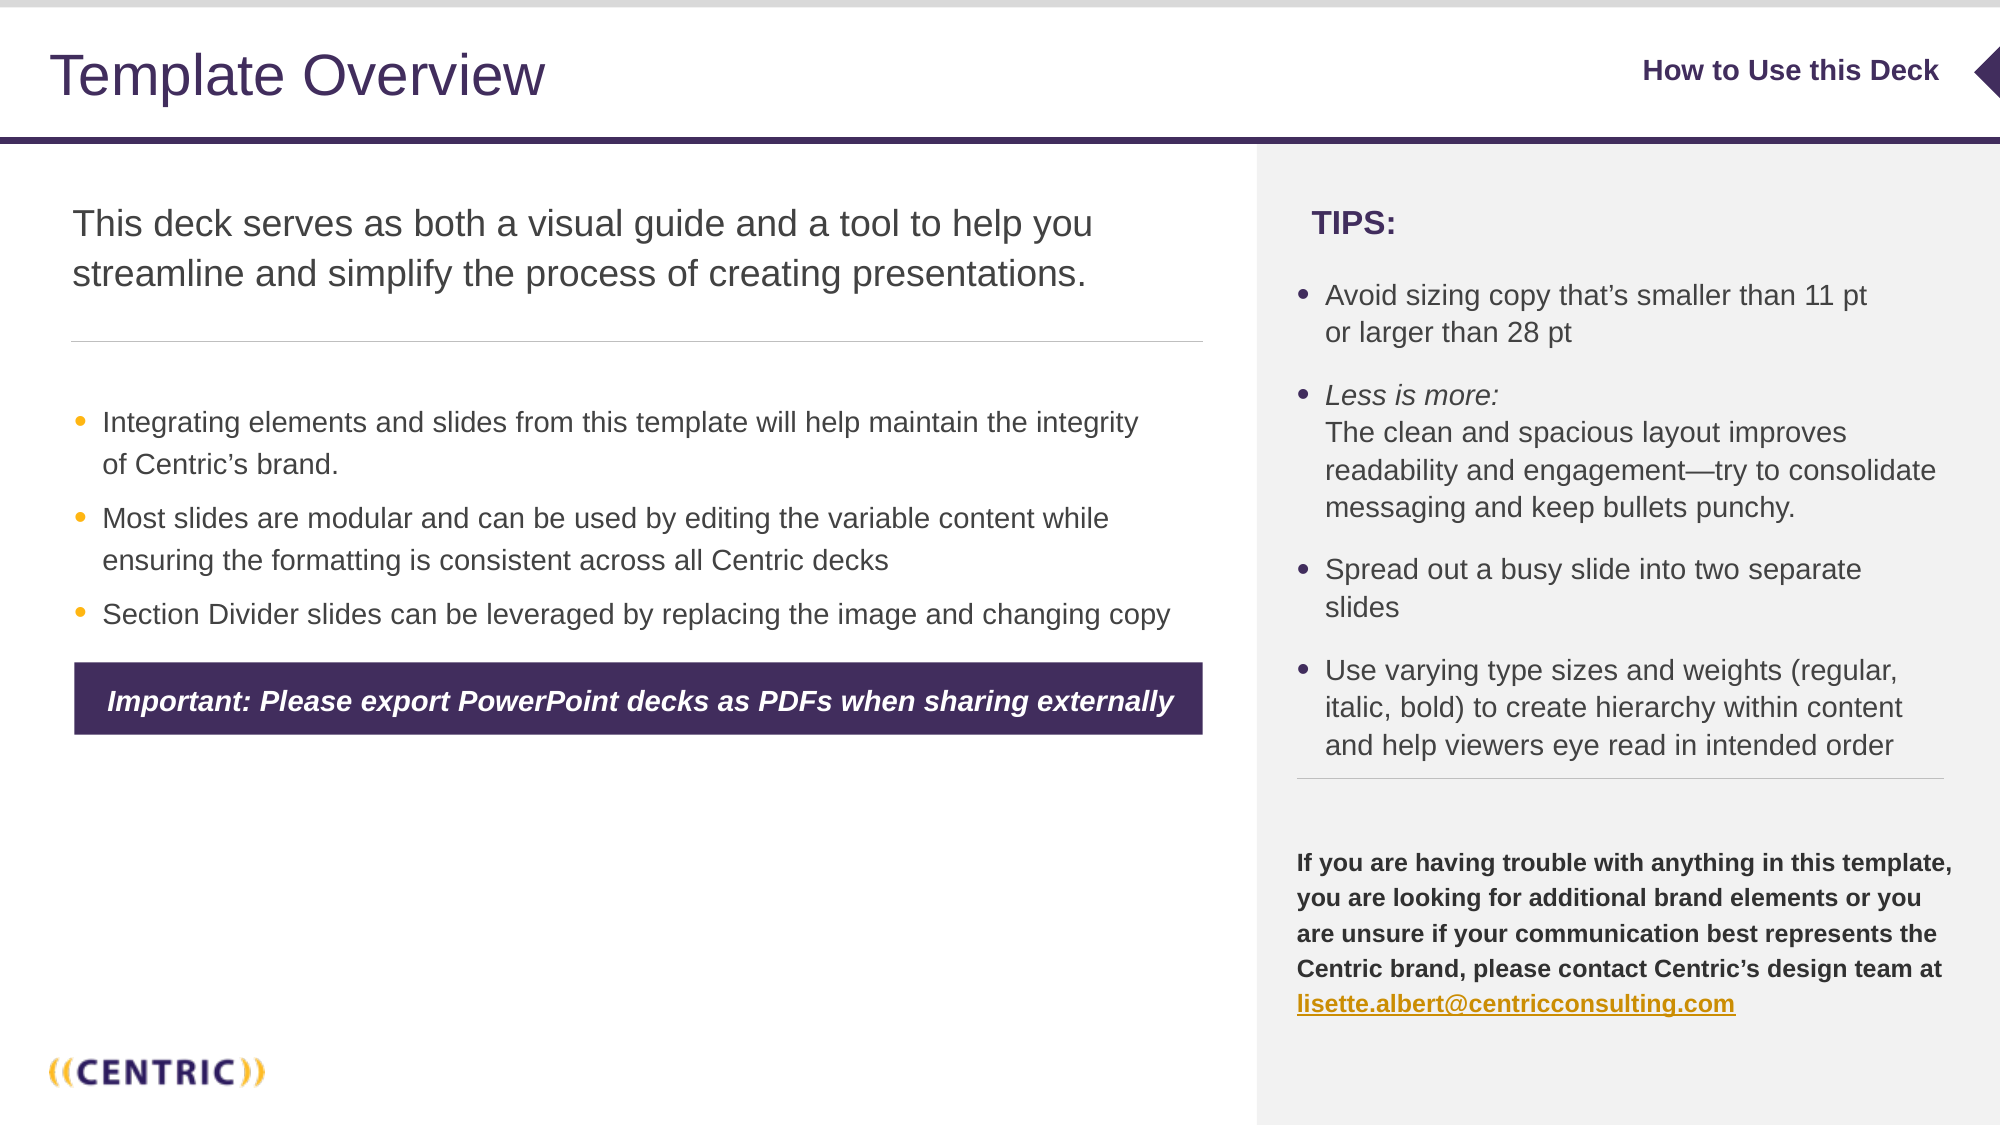

# Template Overview
How to Use this Deck

This deck serves as both a visual guide and a tool to help you streamline and simplify the process of creating presentations.
TIPS:
Avoid sizing copy that’s smaller than 11 pt
or larger than 28 pt
Less is more:
The clean and spacious layout improves readability and engagement—try to consolidate messaging and keep bullets punchy.
Spread out a busy slide into two separate slides
Use varying type sizes and weights (regular, italic, bold) to create hierarchy within content and help viewers eye read in intended order

Integrating elements and slides from this template will help maintain the integrity
of Centric’s brand.
Most slides are modular and can be used by editing the variable content while ensuring the formatting is consistent across all Centric decks
Section Divider slides can be leveraged by replacing the image and changing copy
    Important: Please export PowerPoint decks as PDFs when sharing externally

If you are having trouble with anything in this template, you are looking for additional brand elements or you
are unsure if your communication best represents the Centric brand, please contact Centric’s design team at lisette.albert@centricconsulting.com